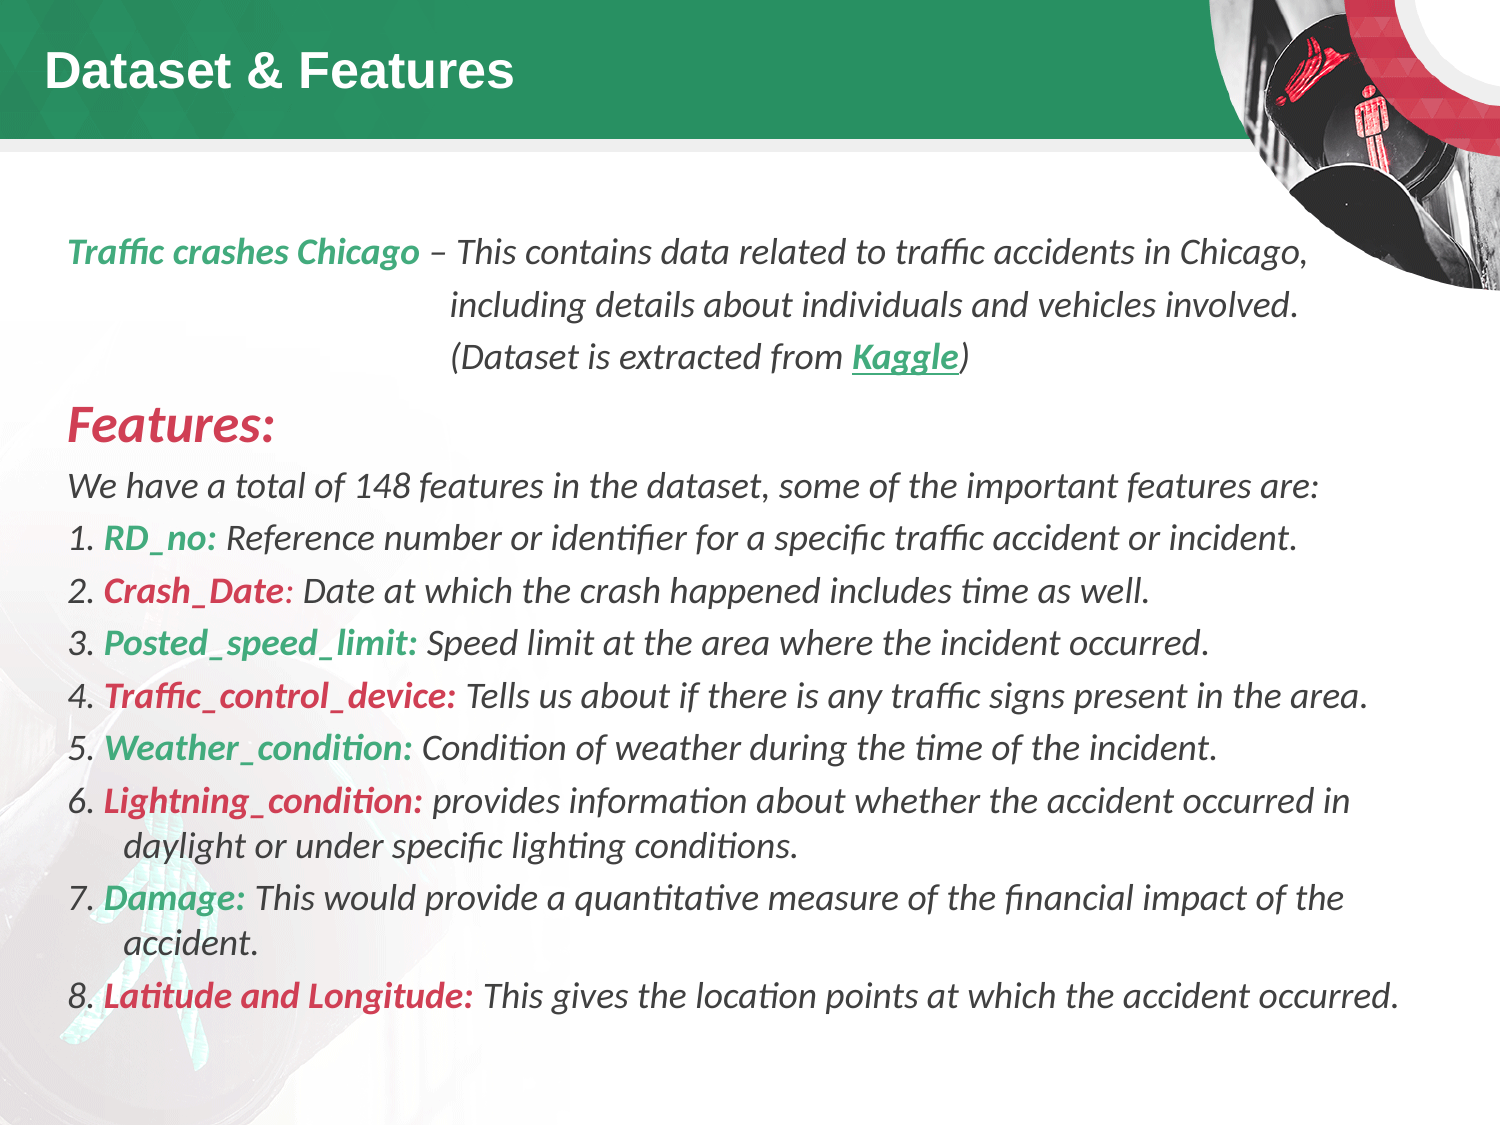

# Dataset & Features
Traffic crashes Chicago – This contains data related to traffic accidents in Chicago,
                                             including details about individuals and vehicles involved.
                                             (Dataset is extracted from Kaggle)
Features:
We have a total of 148 features in the dataset, some of the important features are:
1. RD_no: Reference number or identifier for a specific traffic accident or incident.
2. Crash_Date: Date at which the crash happened includes time as well.
3. Posted_speed_limit: Speed limit at the area where the incident occurred.
4. Traffic_control_device: Tells us about if there is any traffic signs present in the area.
5. Weather_condition: Condition of weather during the time of the incident.
6. Lightning_condition: provides information about whether the accident occurred in daylight or under specific lighting conditions.
7. Damage: This would provide a quantitative measure of the financial impact of the accident.
8. Latitude and Longitude: This gives the location points at which the accident occurred.